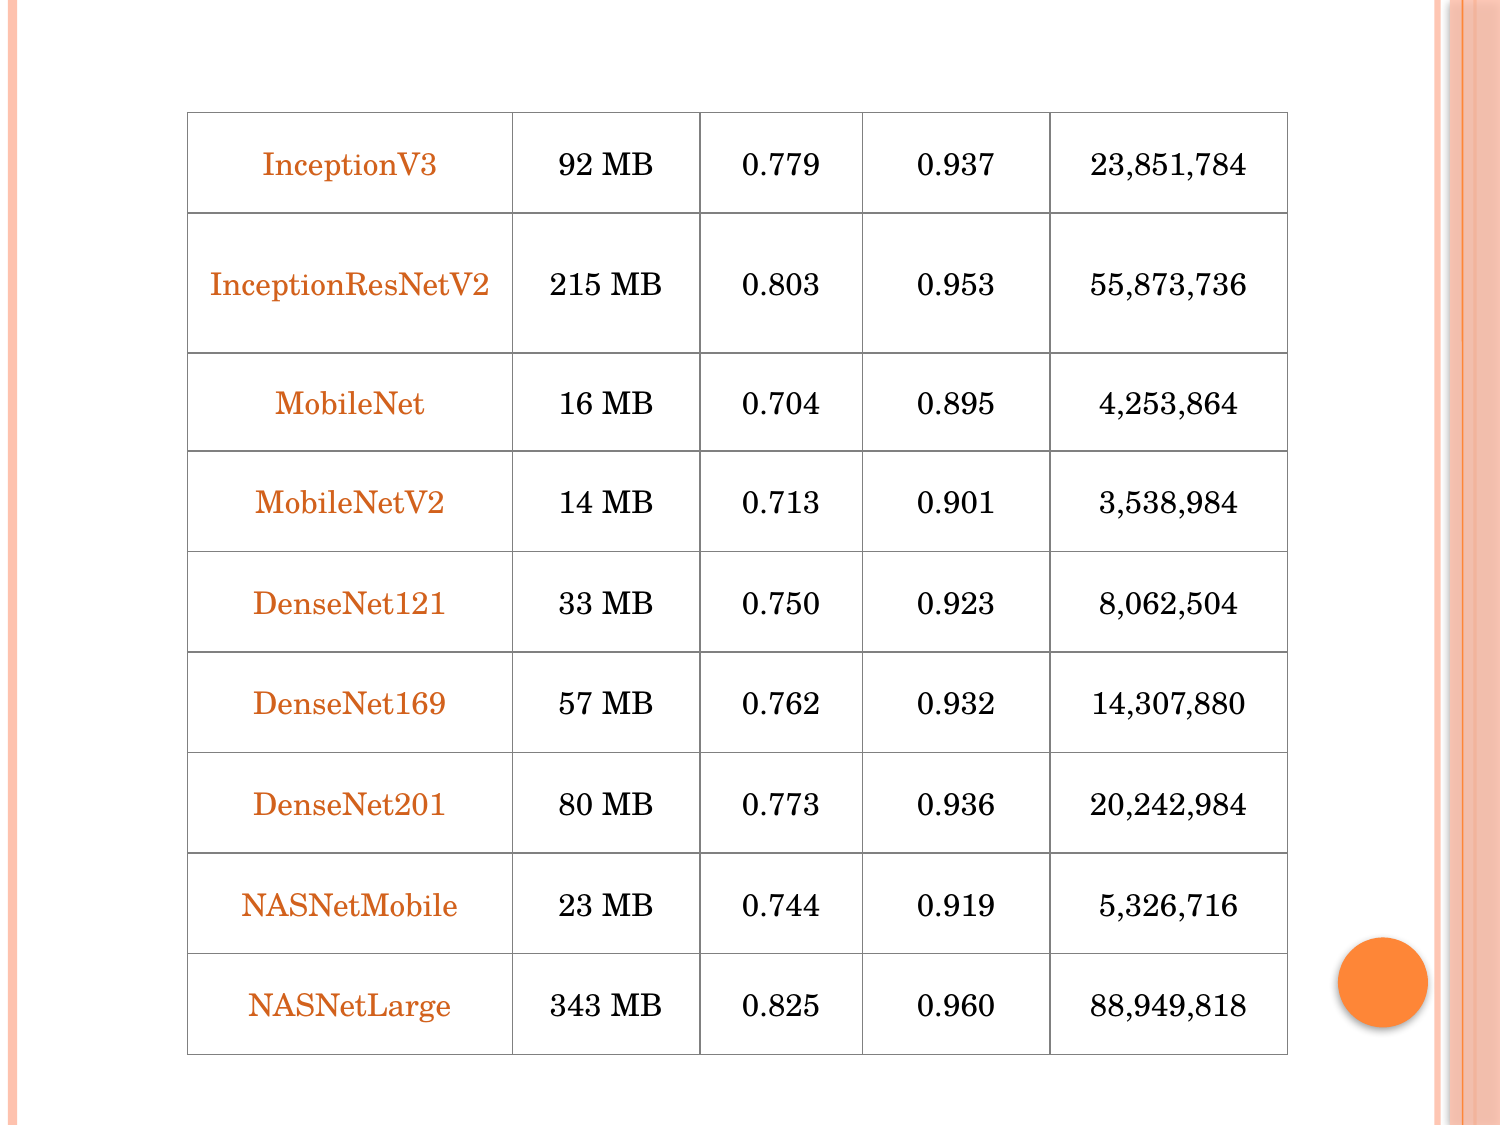

| InceptionV3 | 92 MB | 0.779 | 0.937 | 23,851,784 |
| --- | --- | --- | --- | --- |
| InceptionResNetV2 | 215 MB | 0.803 | 0.953 | 55,873,736 |
| MobileNet | 16 MB | 0.704 | 0.895 | 4,253,864 |
| MobileNetV2 | 14 MB | 0.713 | 0.901 | 3,538,984 |
| DenseNet121 | 33 MB | 0.750 | 0.923 | 8,062,504 |
| DenseNet169 | 57 MB | 0.762 | 0.932 | 14,307,880 |
| DenseNet201 | 80 MB | 0.773 | 0.936 | 20,242,984 |
| NASNetMobile | 23 MB | 0.744 | 0.919 | 5,326,716 |
| NASNetLarge | 343 MB | 0.825 | 0.960 | 88,949,818 |